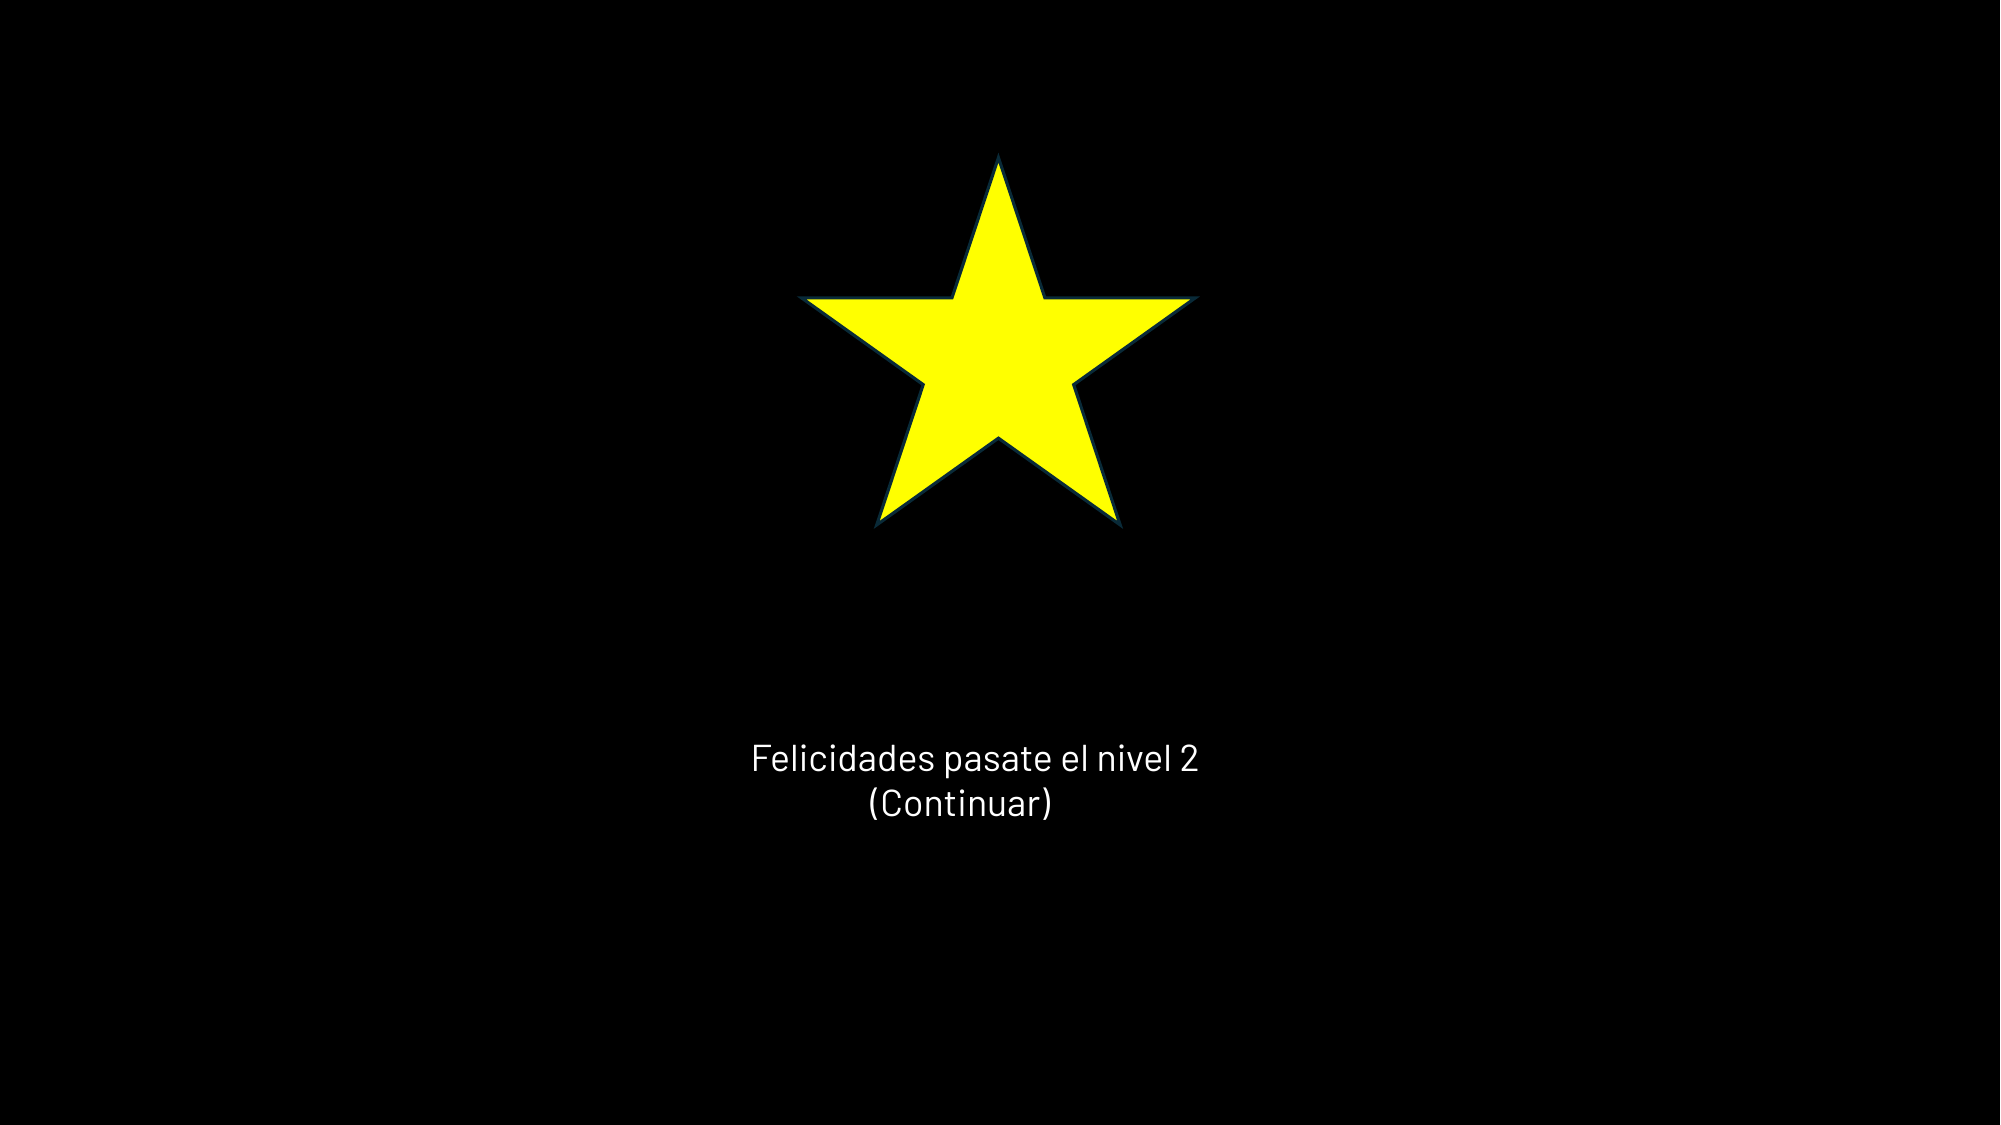

Game
# Game

Felicidades pasate el nivel 2
                (Continuar)

Click to start